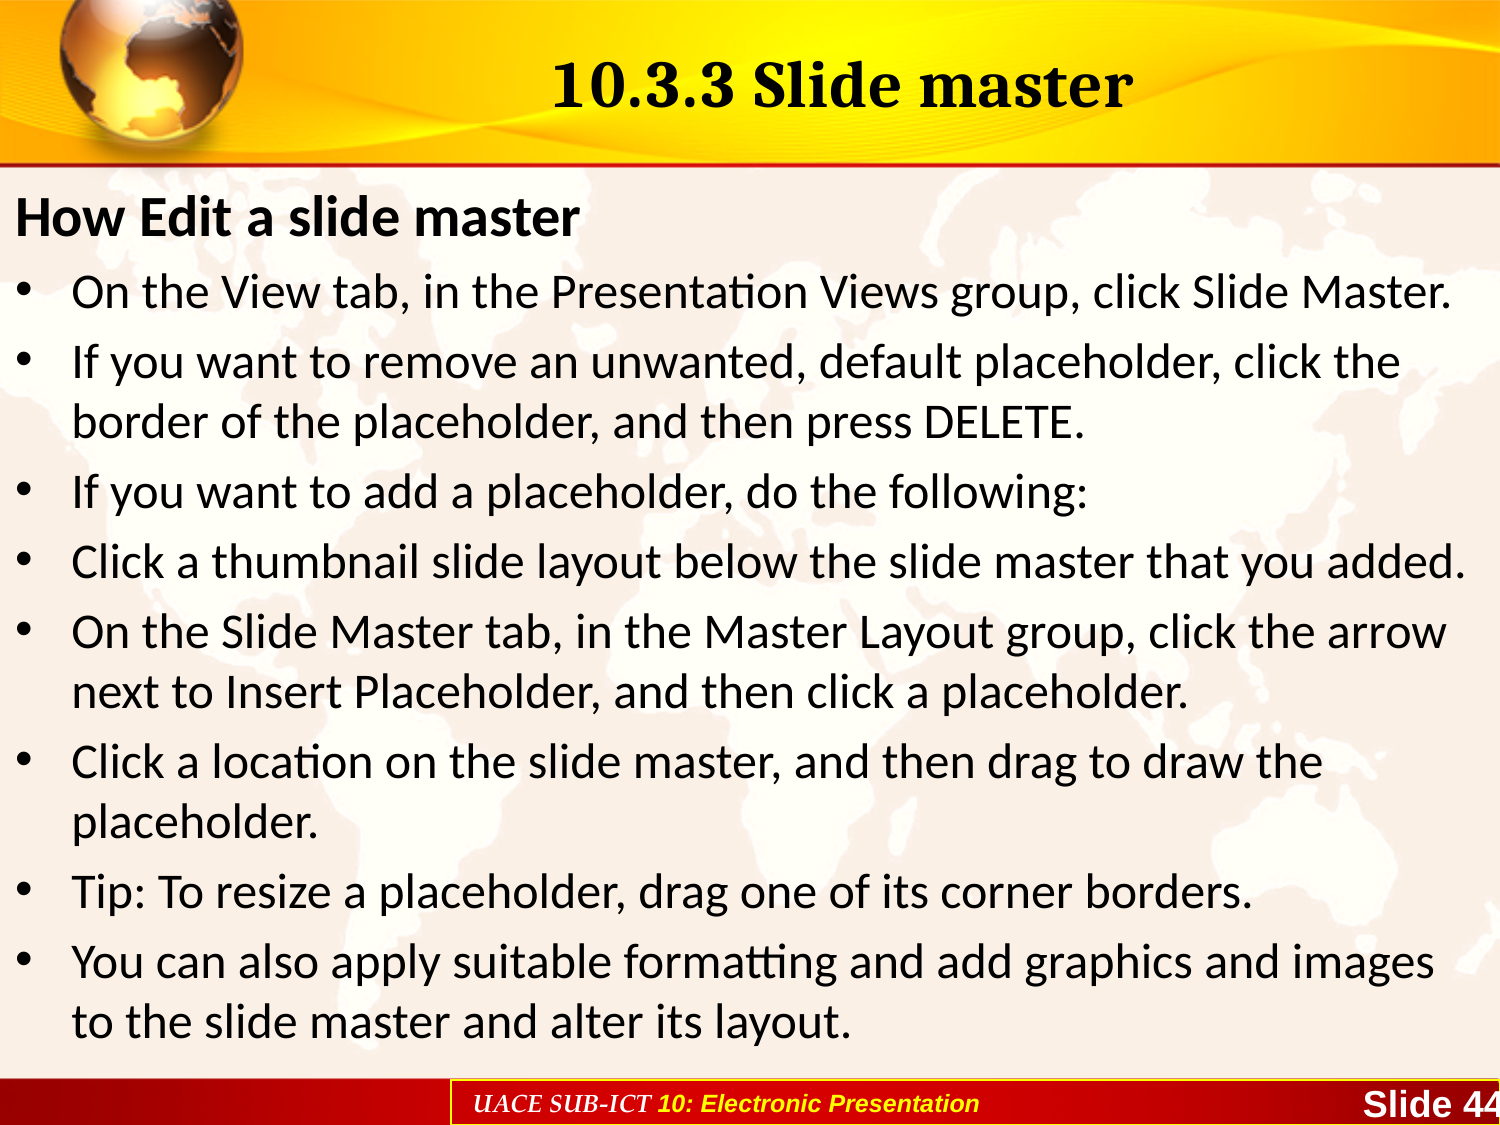

# 10.3.3 Slide master
How Edit a slide master
On the View tab, in the Presentation Views group, click Slide Master.
If you want to remove an unwanted, default placeholder, click the border of the placeholder, and then press DELETE.
If you want to add a placeholder, do the following:
Click a thumbnail slide layout below the slide master that you added.
On the Slide Master tab, in the Master Layout group, click the arrow next to Insert Placeholder, and then click a placeholder.
Click a location on the slide master, and then drag to draw the placeholder.
Tip: To resize a placeholder, drag one of its corner borders.
You can also apply suitable formatting and add graphics and images to the slide master and alter its layout.